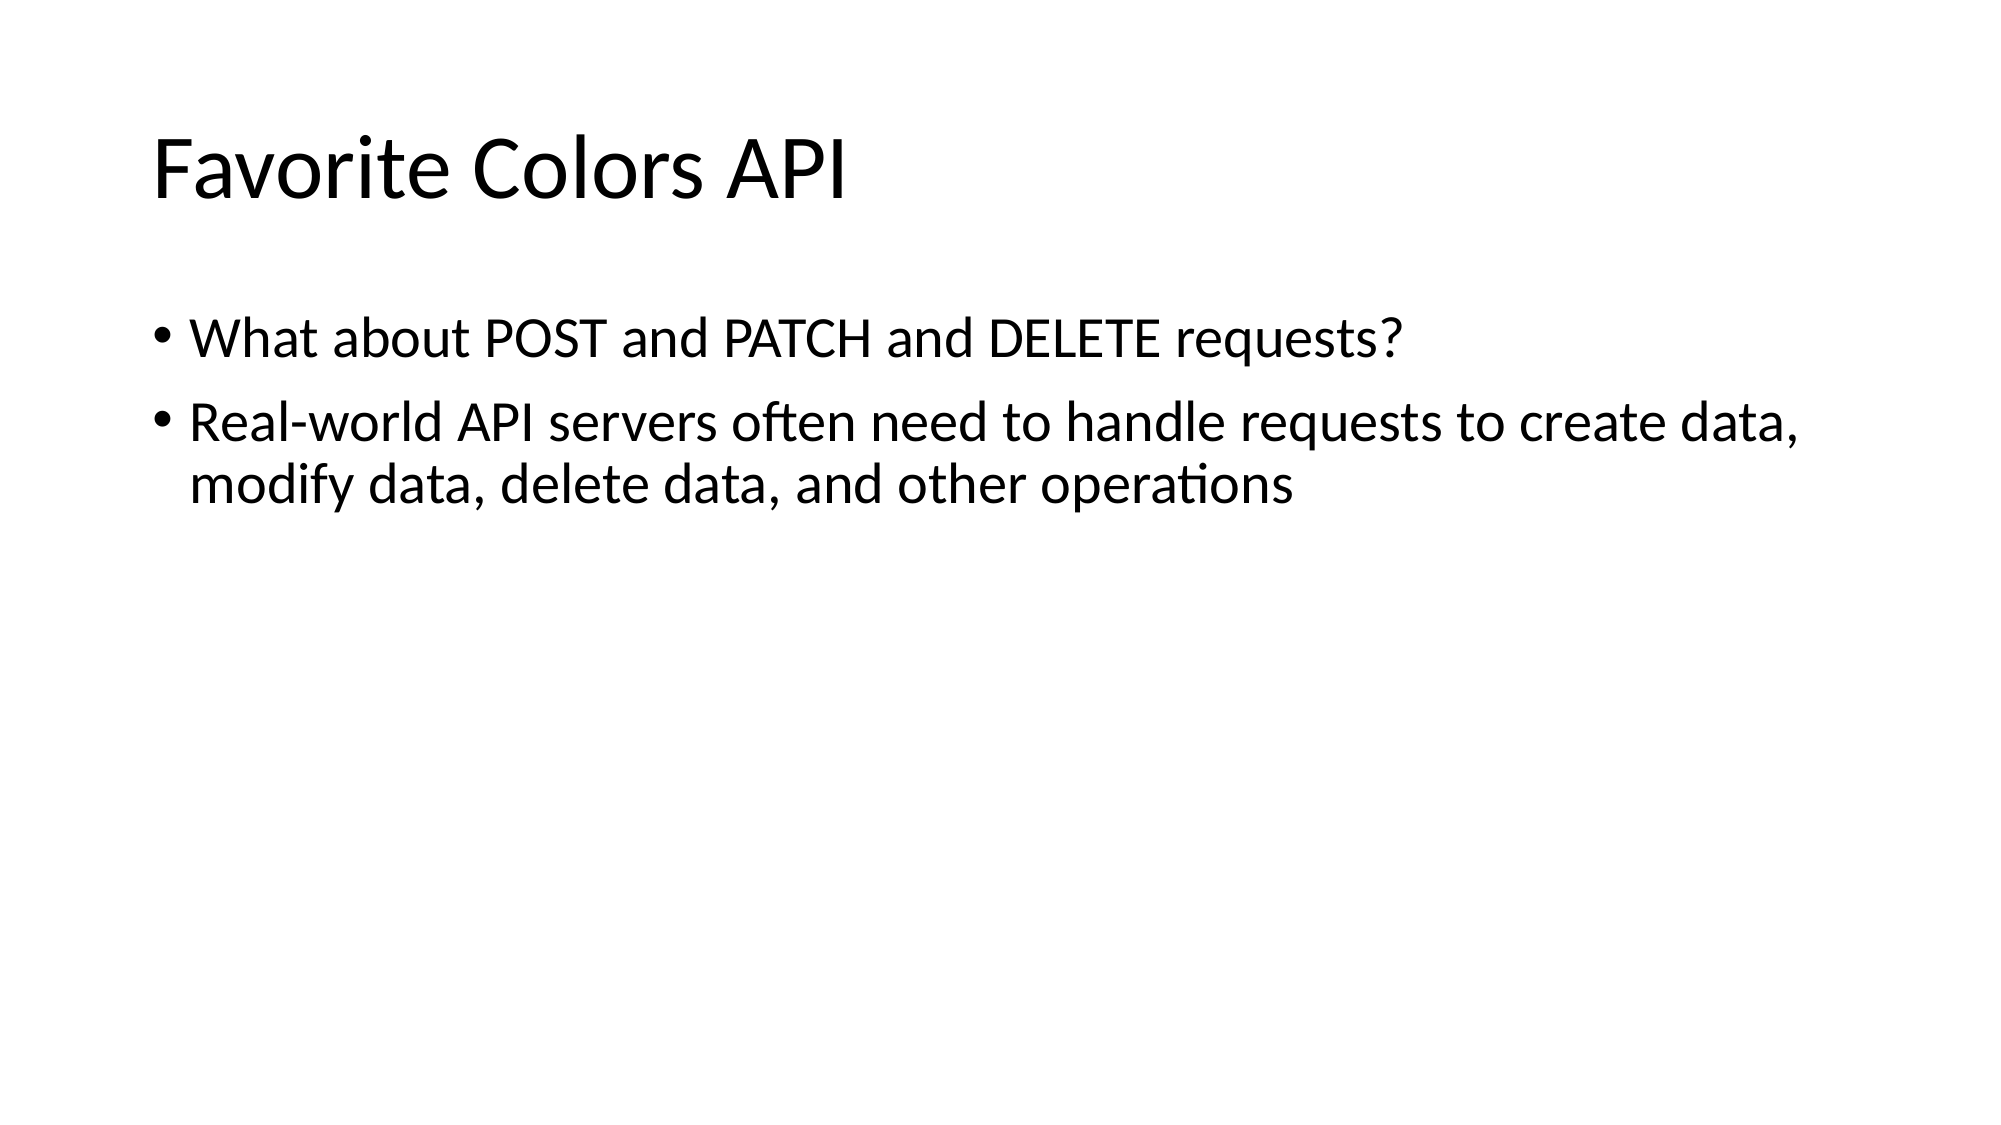

# Favorite Colors API
What about POST and PATCH and DELETE requests?
Real-world API servers often need to handle requests to create data, modify data, delete data, and other operations